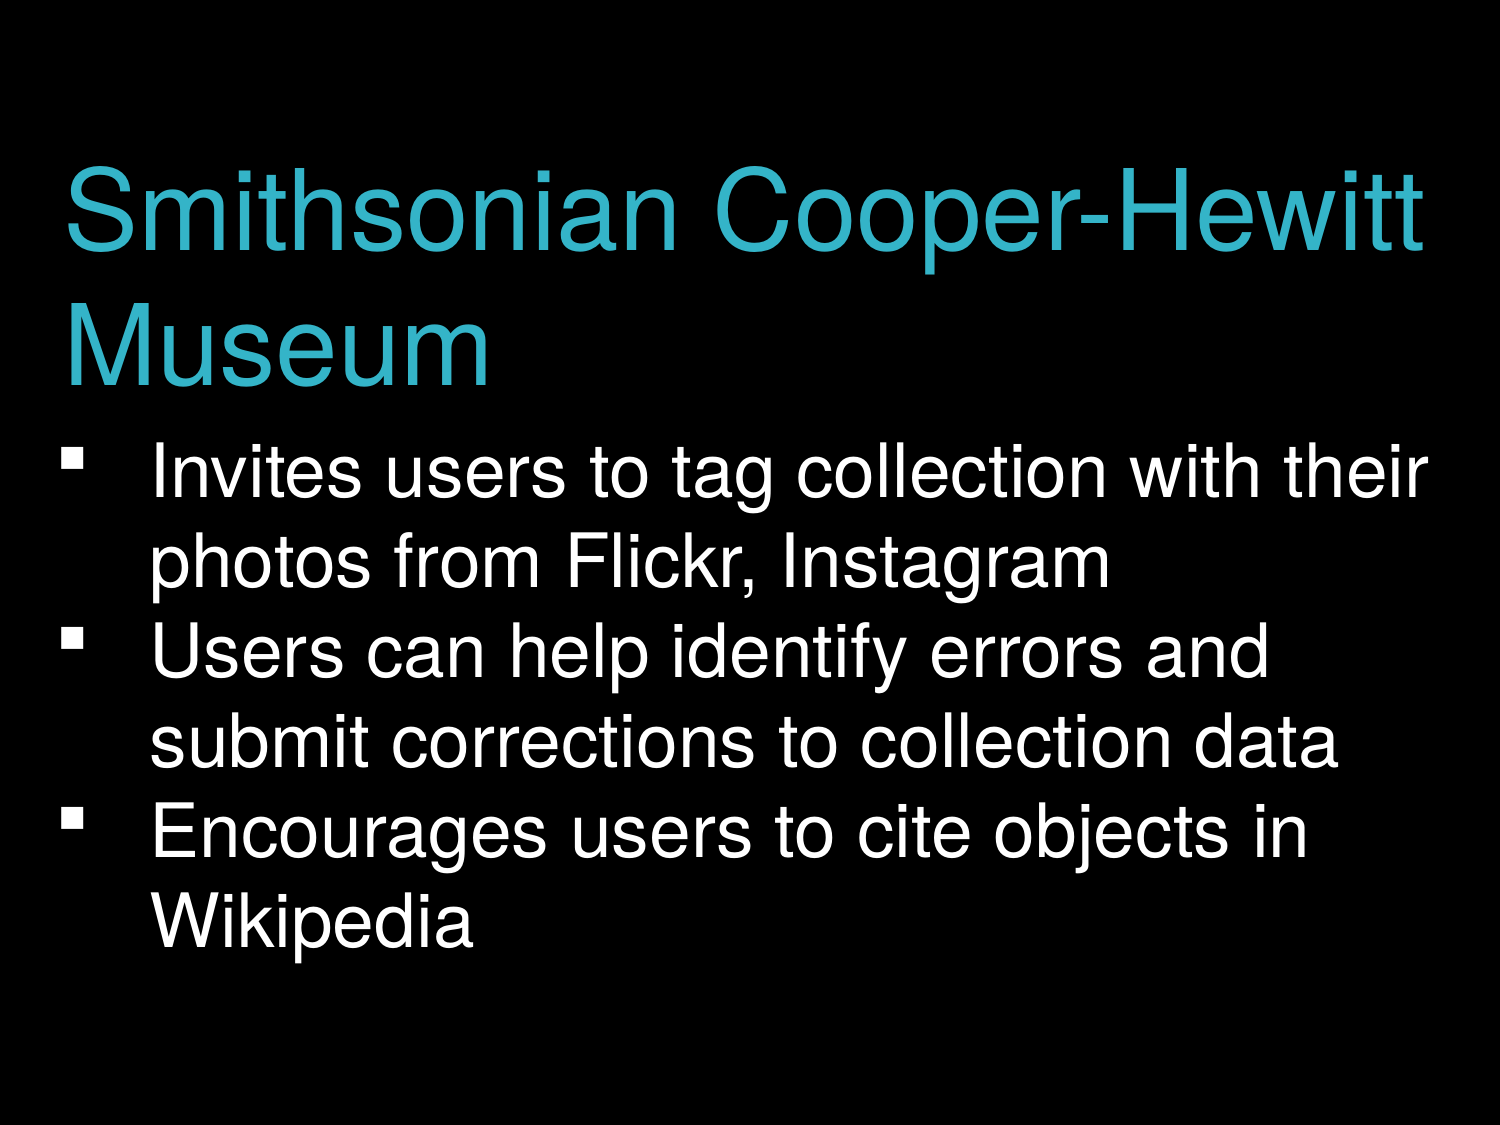

Smithsonian Cooper-Hewitt Museum
Invites users to tag collection with their photos from Flickr, Instagram
Users can help identify errors and submit corrections to collection data
Encourages users to cite objects in Wikipedia